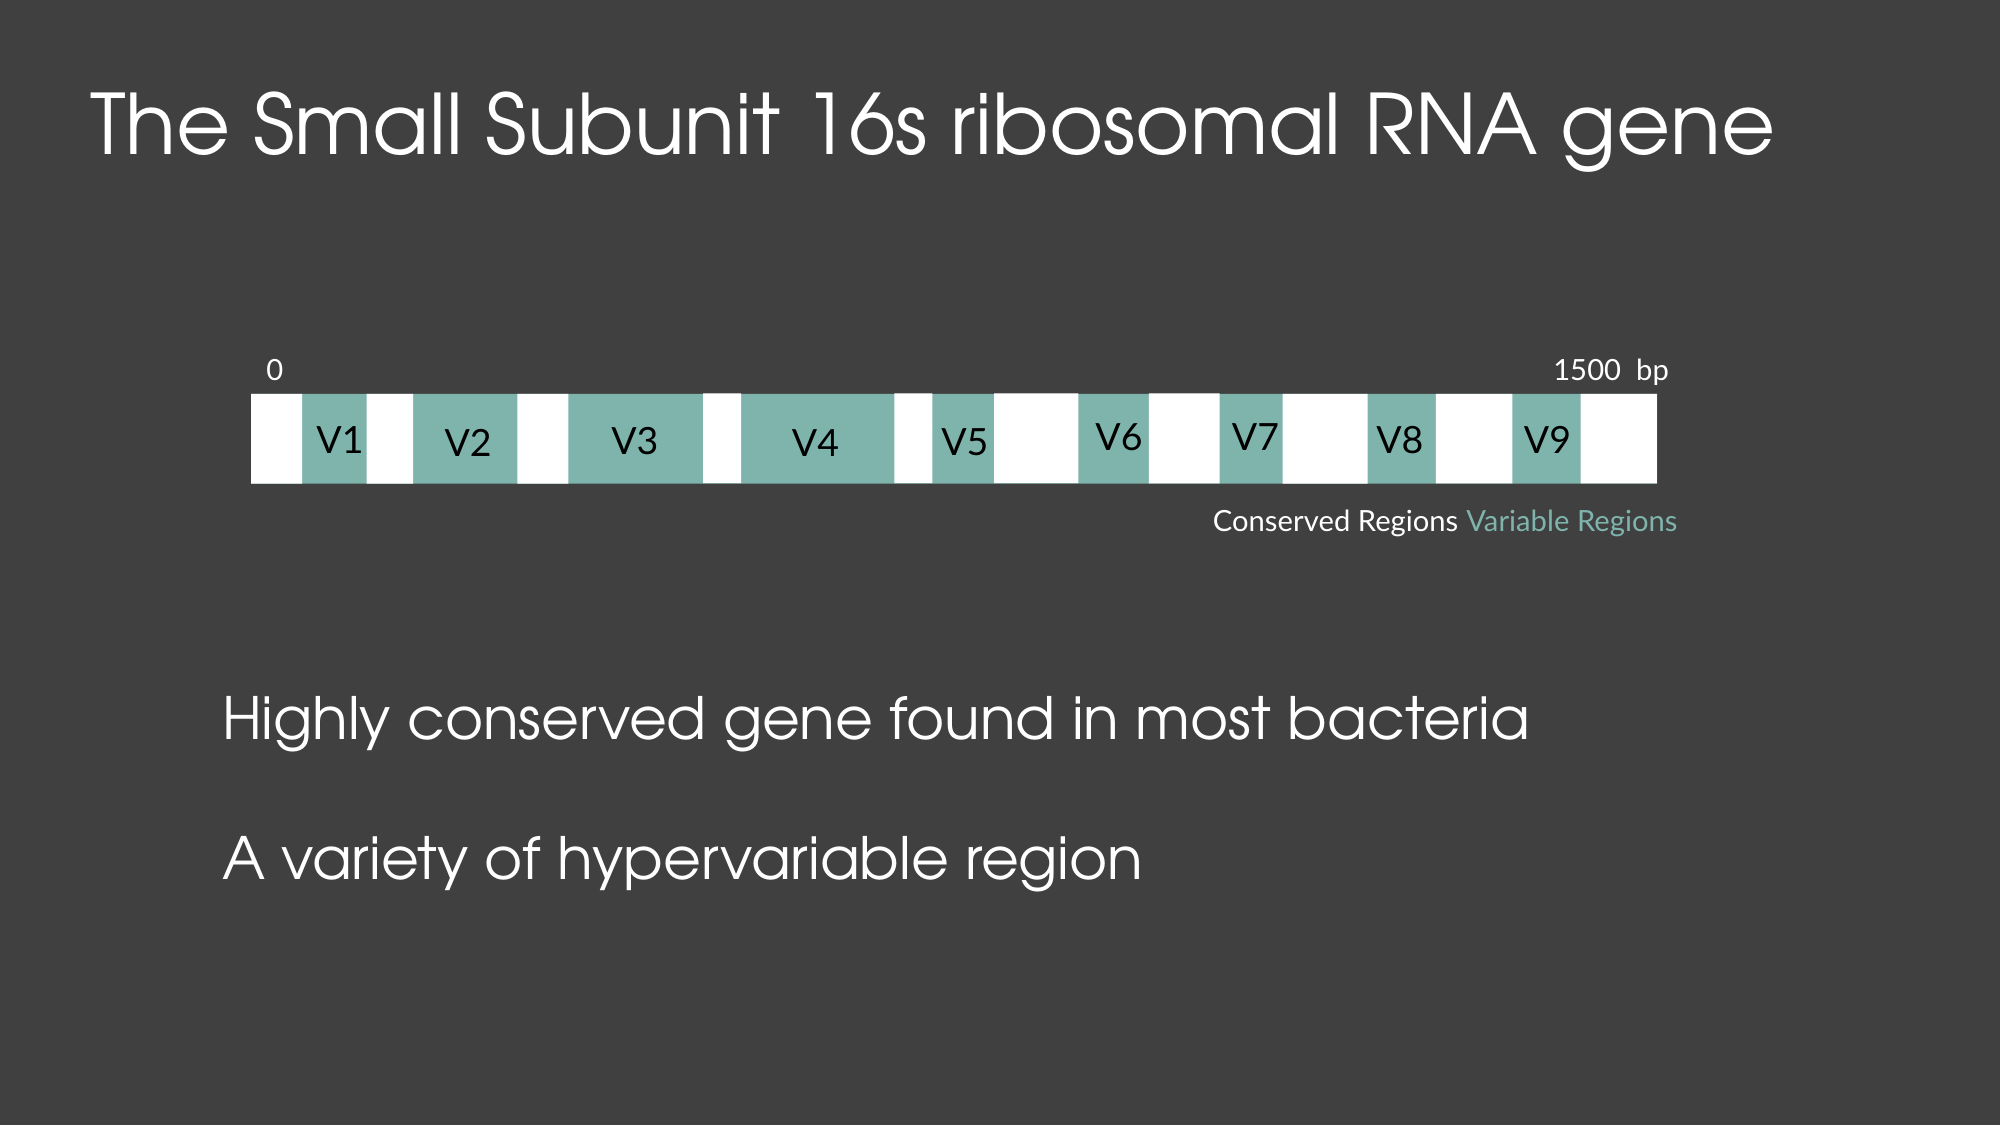

The Small Subunit 16s ribosomal RNA gene
0
1500  bp

V6
V7
V1
V9
V8
V3
V5
V2
V4
Conserved Regions Variable Regions
Highly conserved gene found in most bacteria

A variety of hypervariable region